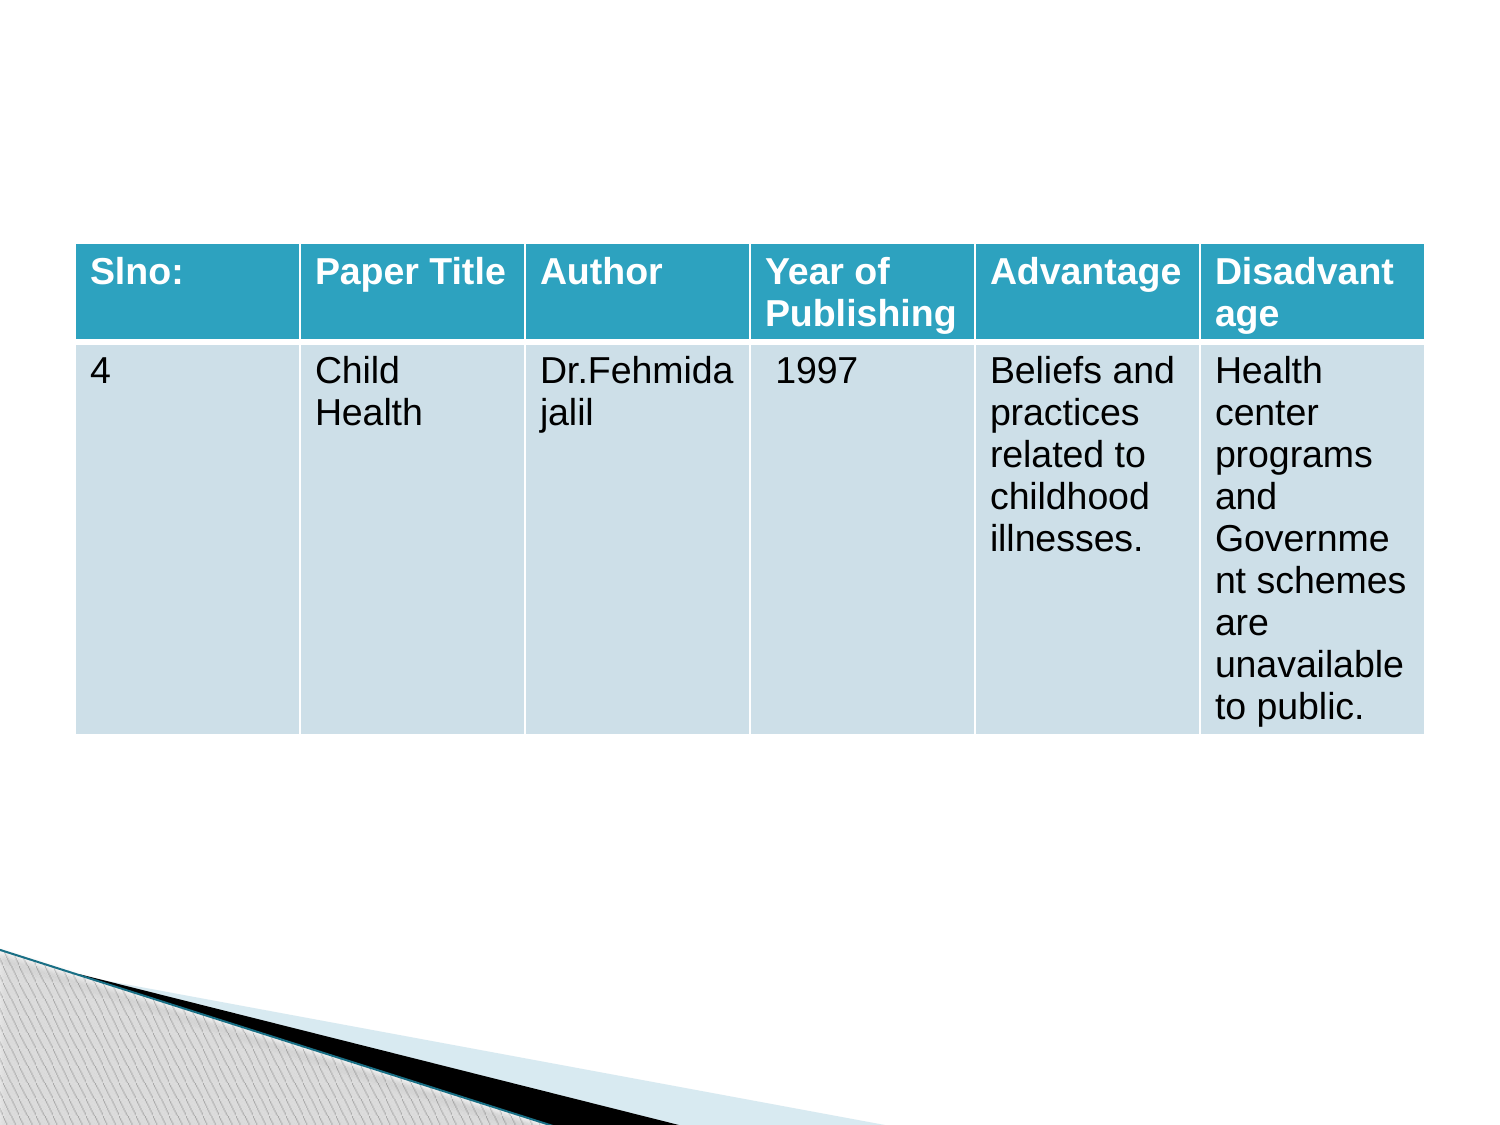

| Slno: | Paper Title | Author | Year of Publishing | Advantage | Disadvantage |
| --- | --- | --- | --- | --- | --- |
| 4 | Child Health | Dr.Fehmida jalil | 1997 | Beliefs and practices related to childhood illnesses. | Health center programs and Government schemes are unavailable to public. |